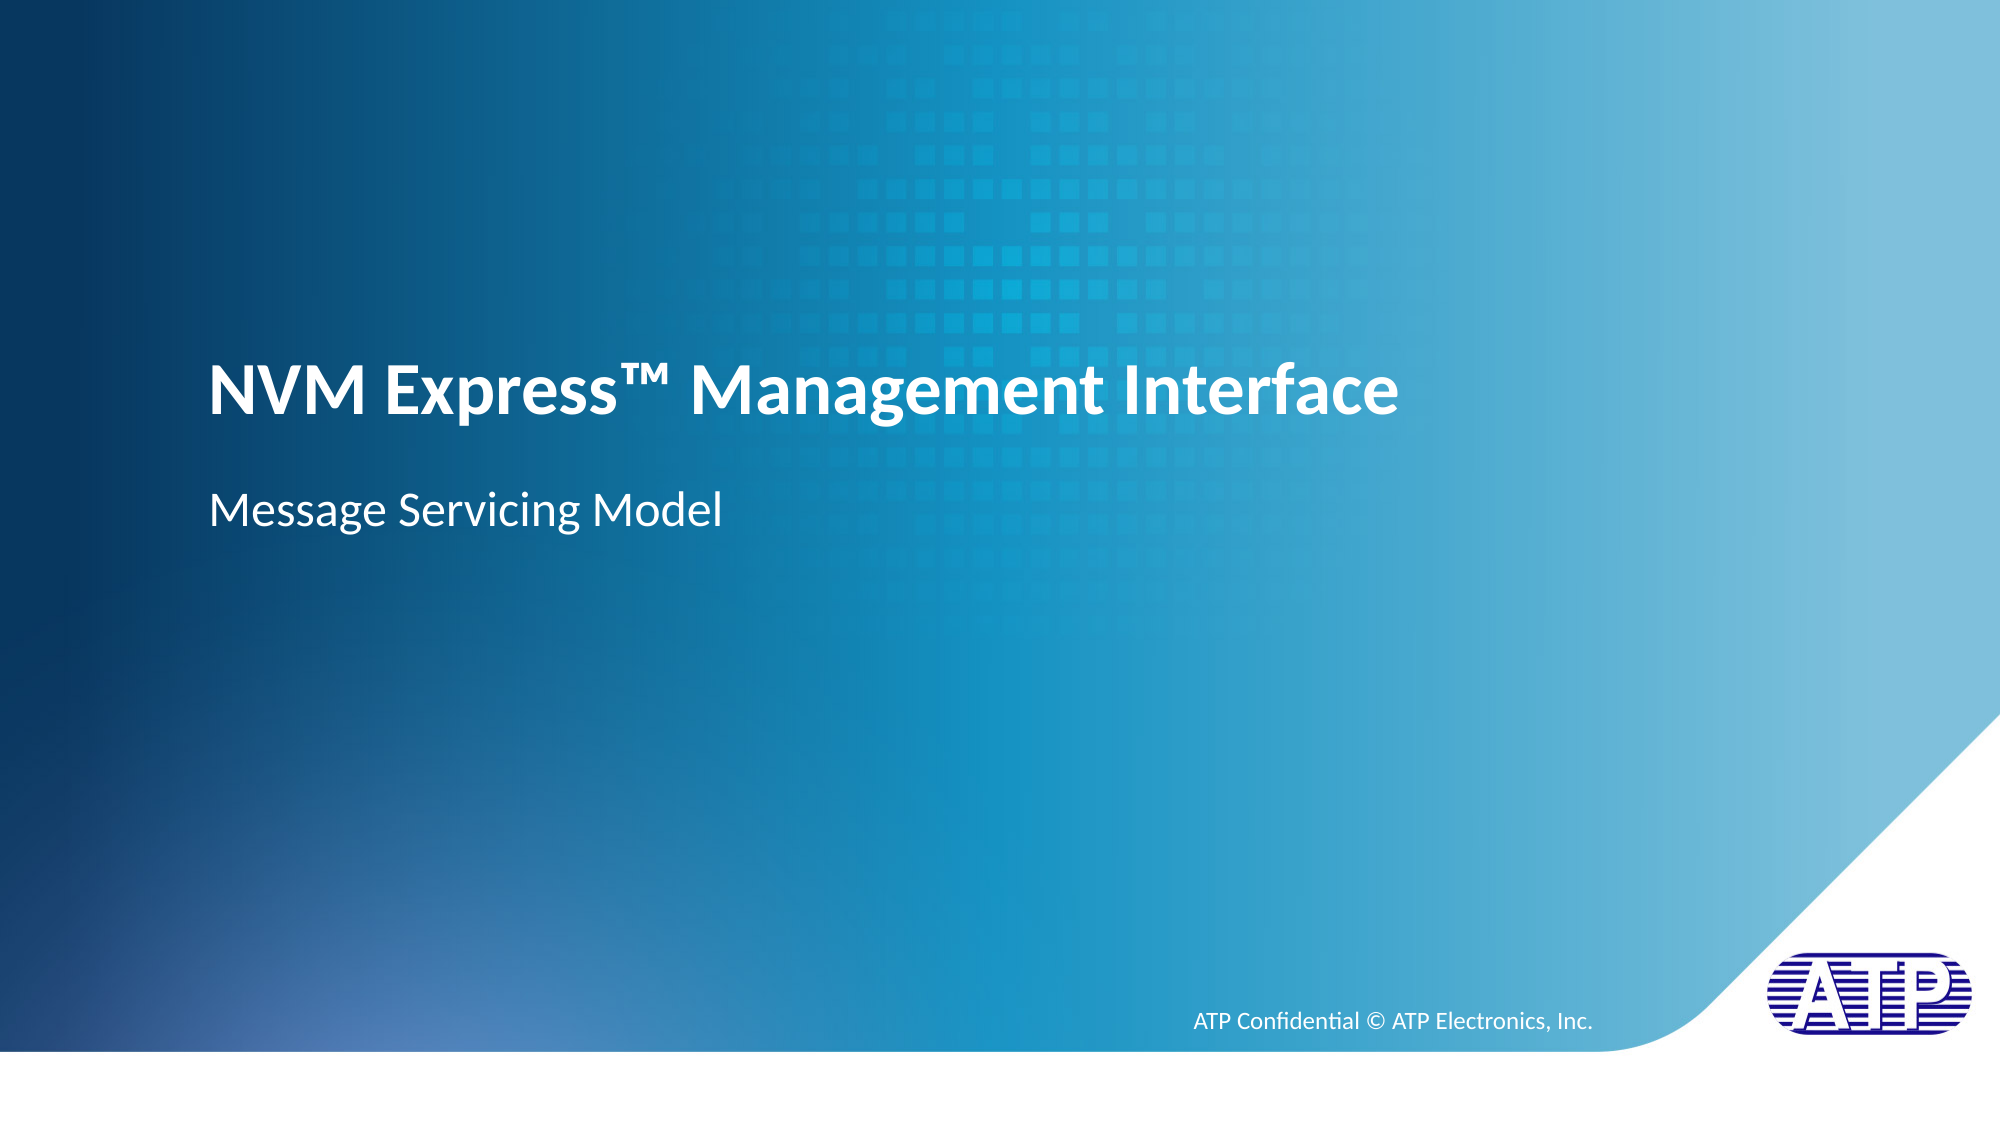

NVM Express™ Management Interface
Message Servicing Model